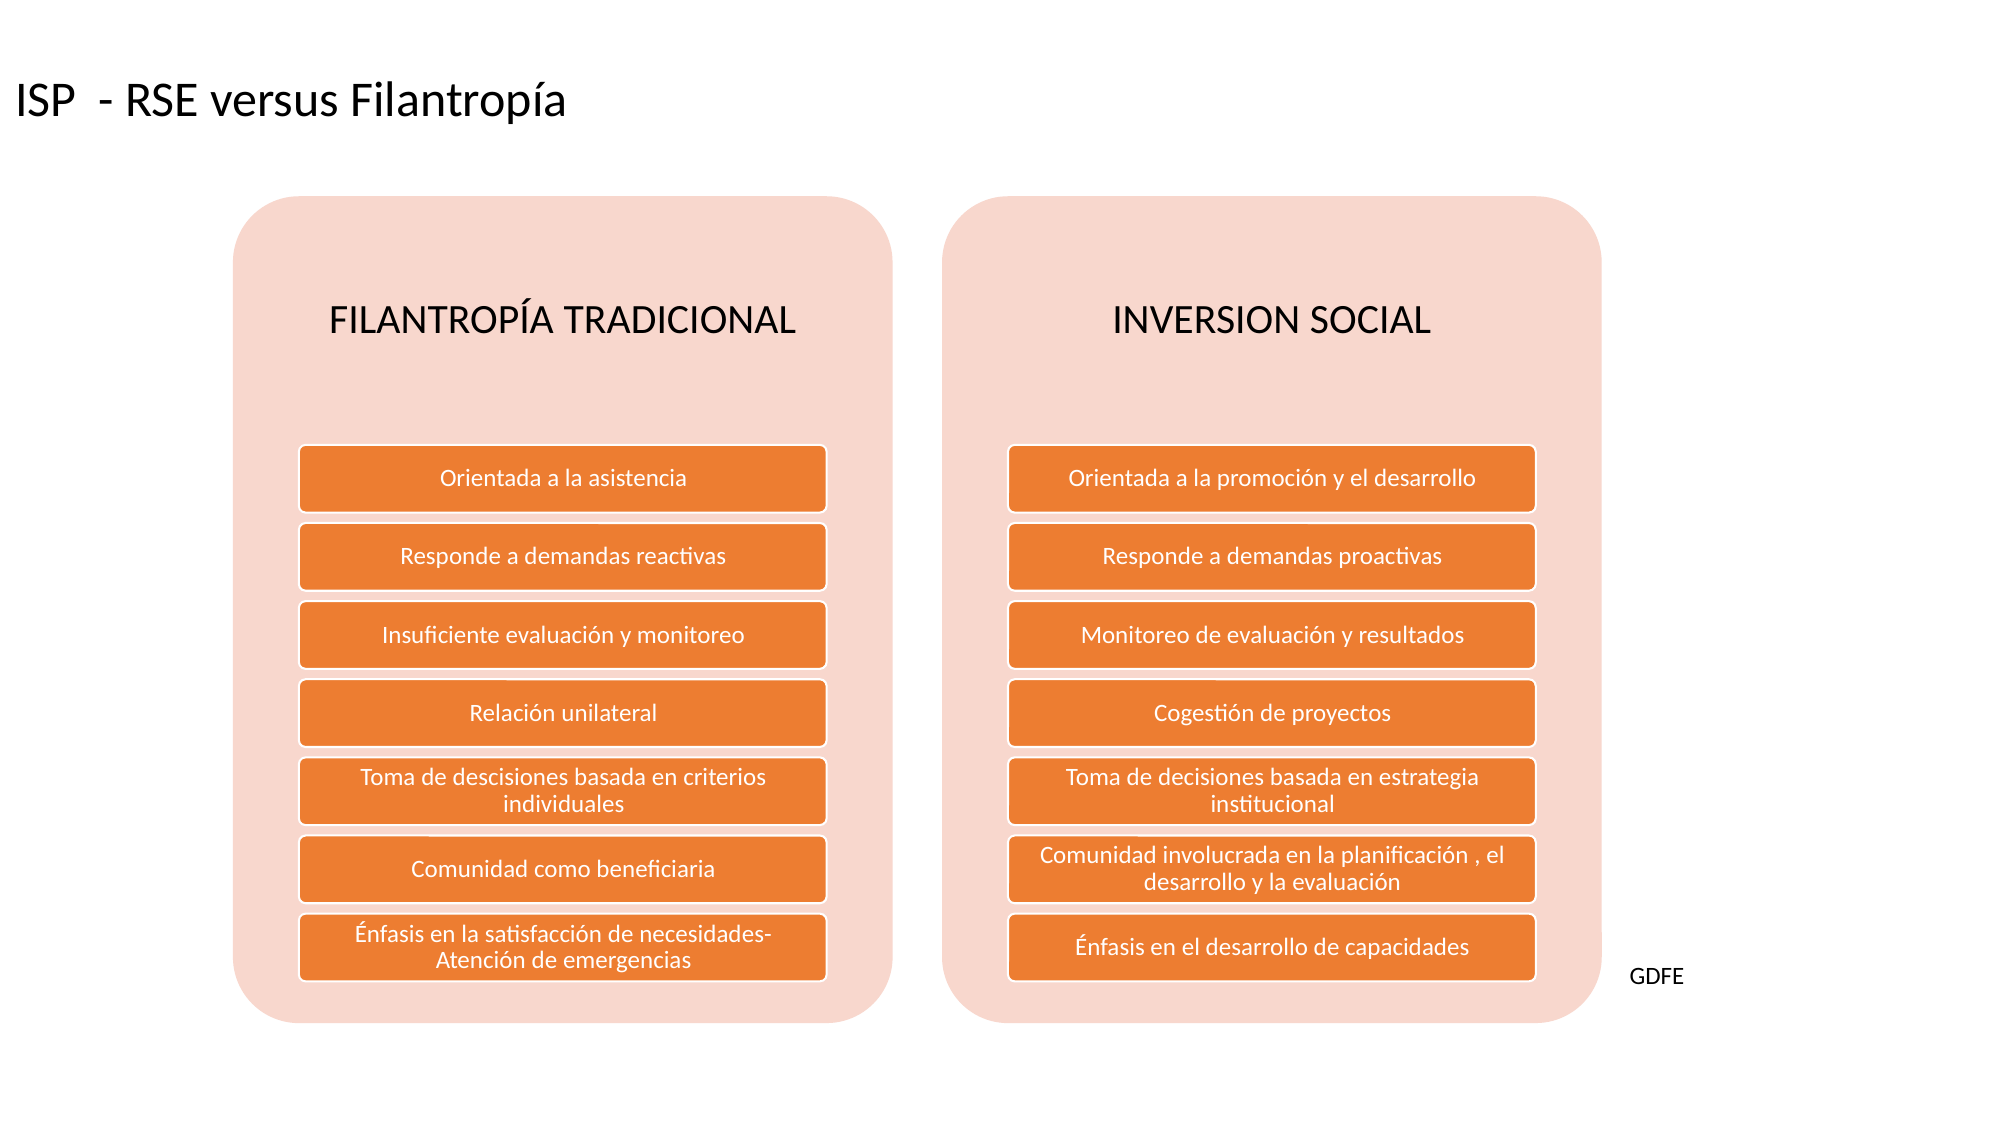

ISP  - RSE versus Filantropía
FILANTROPÍA TRADICIONAL
Orientada a la asistencia
Responde a demandas reactivas
Insuficiente evaluación y monitoreo
Relación unilateral
Toma de descisiones basada en criterios individuales
Comunidad como beneficiaria
Énfasis en la satisfacción de necesidades- Atención de emergencias
INVERSION SOCIAL
Orientada a la promoción y el desarrollo
Responde a demandas proactivas
Monitoreo de evaluación y resultados
Cogestión de proyectos
Toma de decisiones basada en estrategia institucional
Comunidad involucrada en la planificación , el desarrollo y la evaluación
Énfasis en el desarrollo de capacidades
GDFE